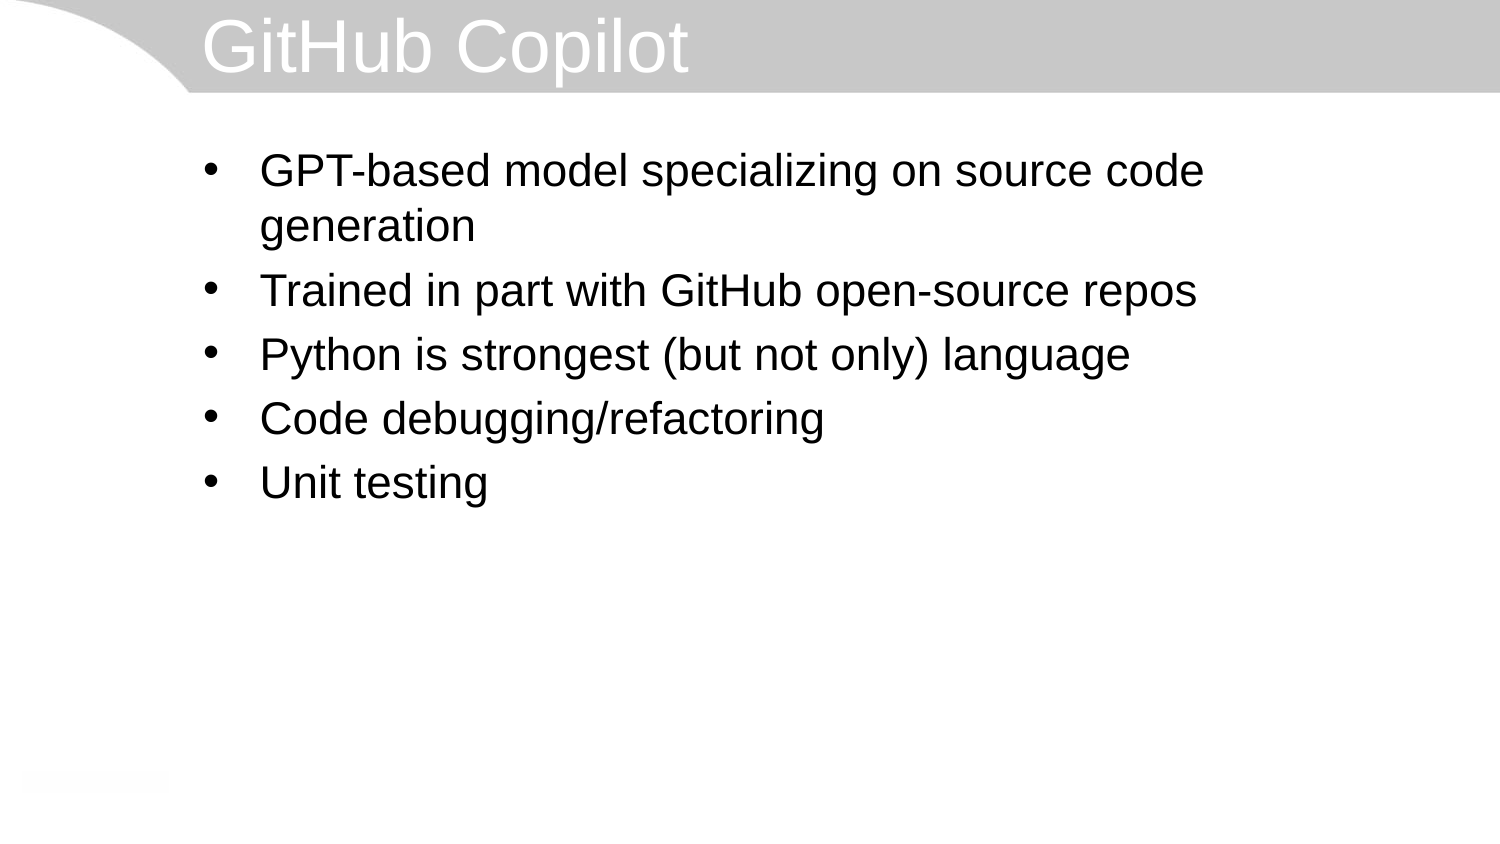

# GitHub Copilot
GPT-based model specializing on source code generation
Trained in part with GitHub open-source repos
Python is strongest (but not only) language
Code debugging/refactoring
Unit testing